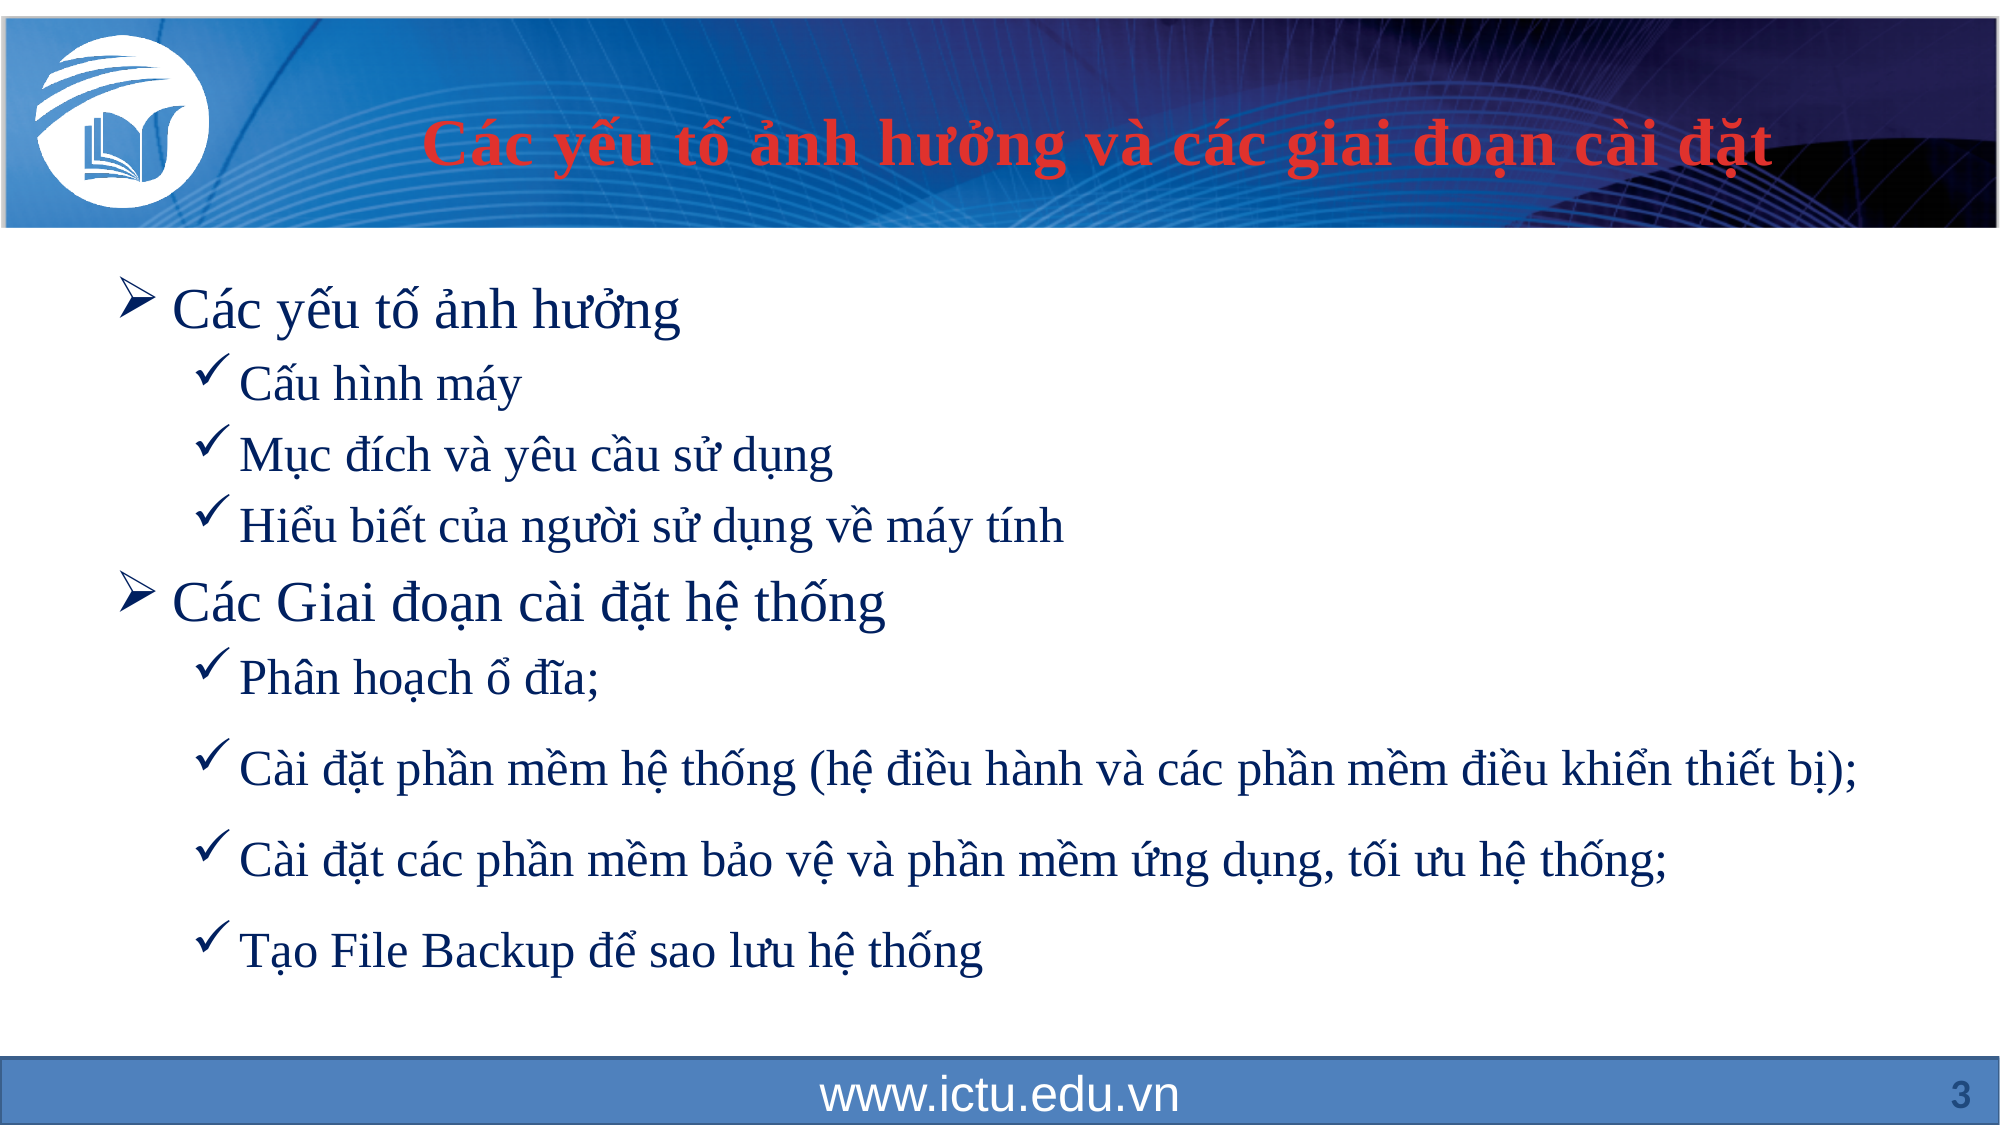

# Các yếu tố ảnh hưởng và các giai đoạn cài đặt
Các yếu tố ảnh hưởng
Cấu hình máy
Mục đích và yêu cầu sử dụng
Hiểu biết của người sử dụng về máy tính
Các Giai đoạn cài đặt hệ thống
Phân hoạch ổ đĩa;
Cài đặt phần mềm hệ thống (hệ điều hành và các phần mềm điều khiển thiết bị);
Cài đặt các phần mềm bảo vệ và phần mềm ứng dụng, tối ưu hệ thống;
Tạo File Backup để sao lưu hệ thống